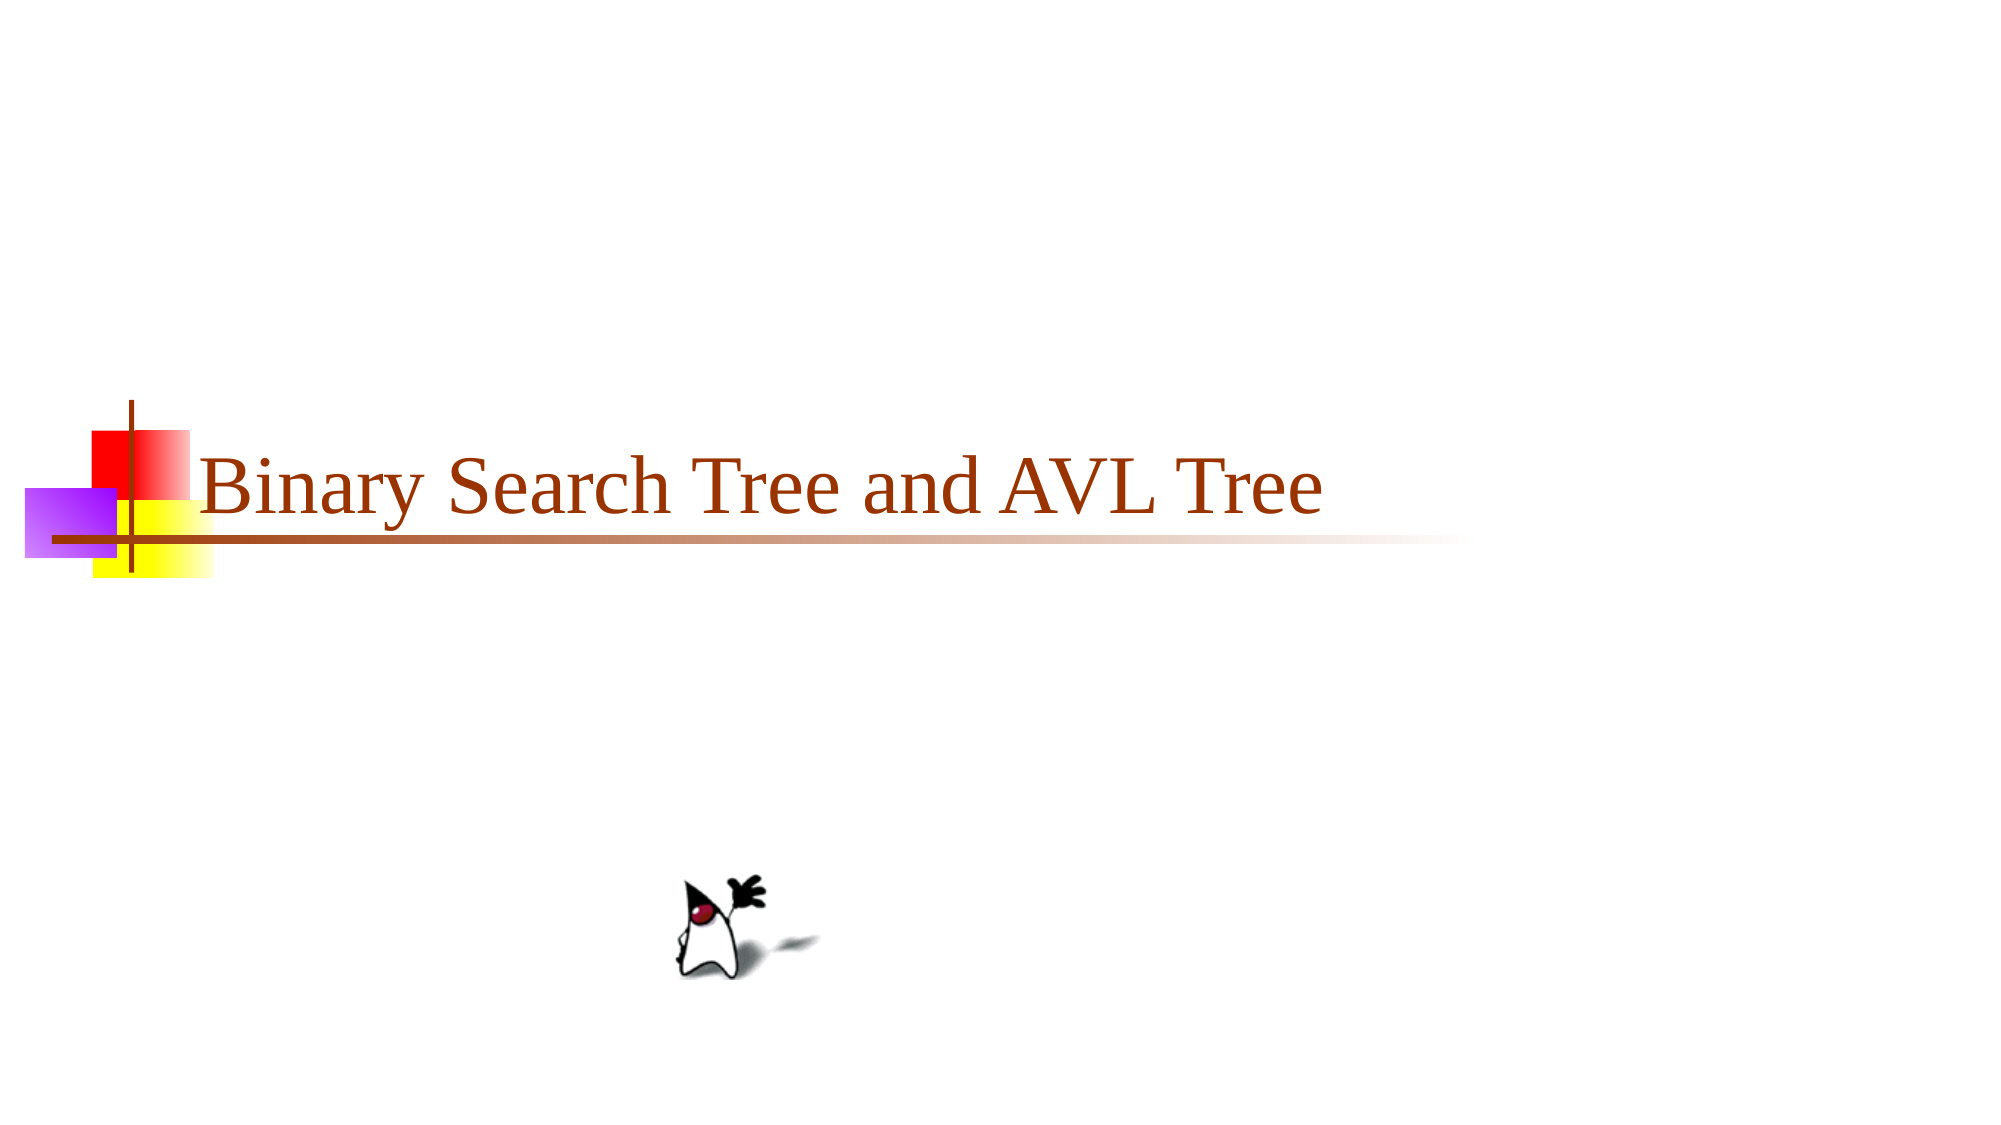

# Binary Search Tree and AVL Tree